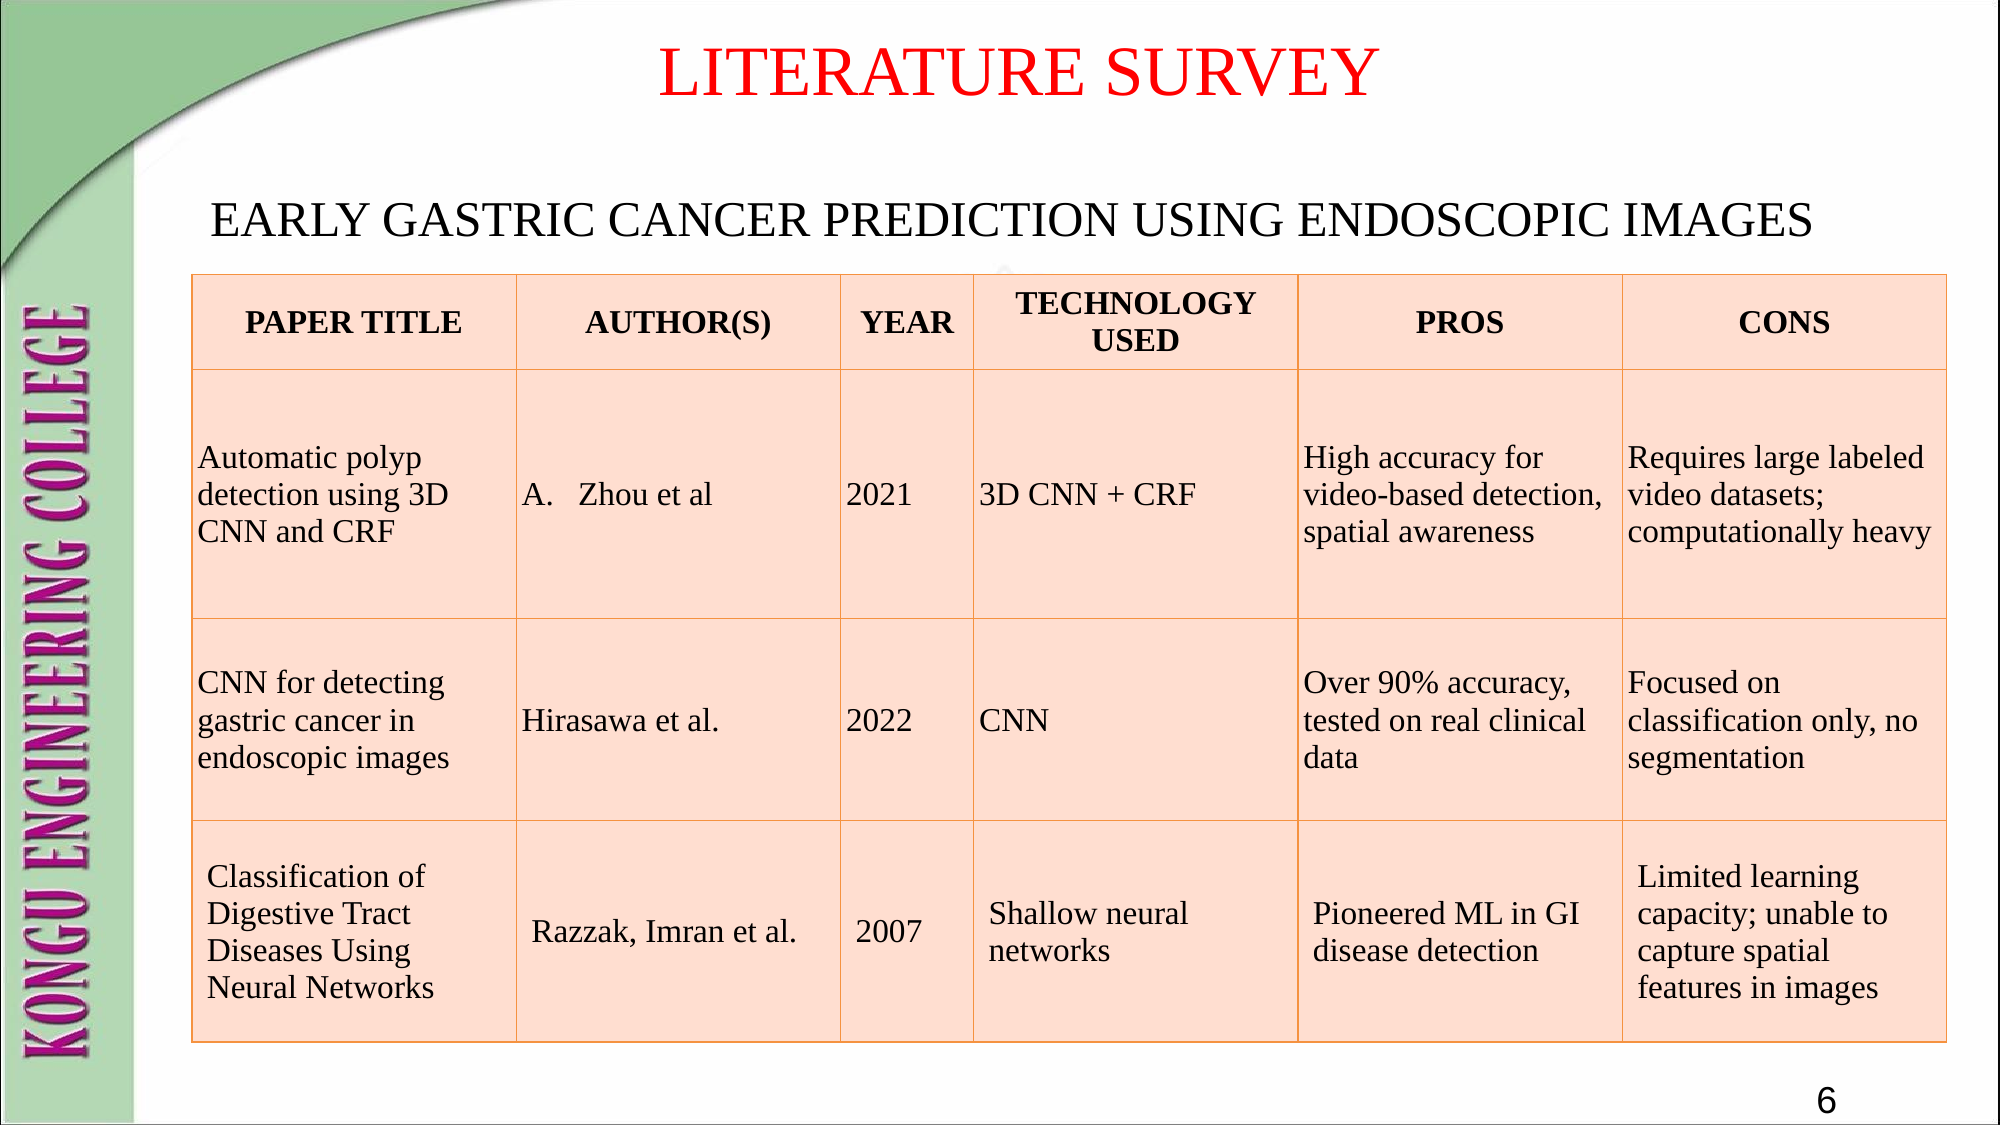

LITERATURE SURVEY
EARLY GASTRIC CANCER PREDICTION USING ENDOSCOPIC IMAGES
| PAPER TITLE | AUTHOR(S) | YEAR | TECHNOLOGY USED | PROS | CONS |
| --- | --- | --- | --- | --- | --- |
| Automatic polyp detection using 3D CNN and CRF | Zhou et al | 2021 | 3D CNN + CRF | High accuracy for video-based detection, spatial awareness | Requires large labeled video datasets; computationally heavy |
| CNN for detecting gastric cancer in endoscopic images | Hirasawa et al. | 2022 | CNN | Over 90% accuracy, tested on real clinical data | Focused on classification only, no segmentation |
| Classification of Digestive Tract Diseases Using Neural Networks | Razzak, Imran et al. | 2007 | Shallow neural networks | Pioneered ML in GI disease detection | Limited learning capacity; unable to capture spatial features in images |
6